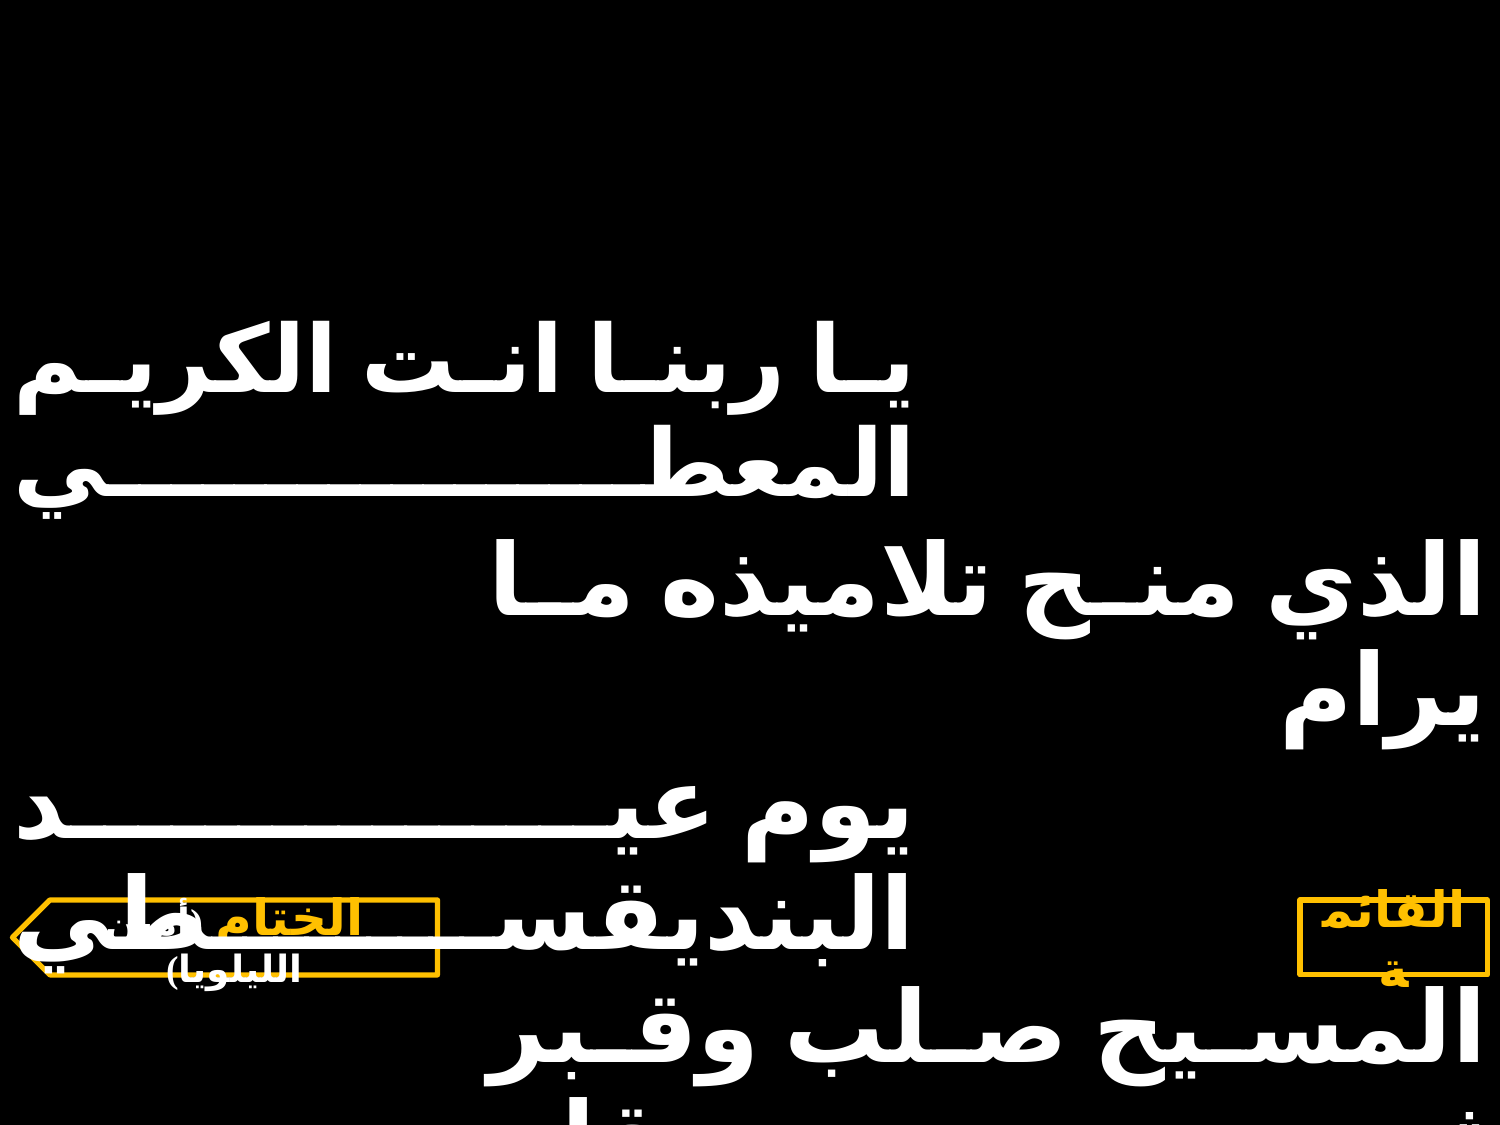

| يا ربنا انت الكريم المعطي |  |  |
| --- | --- | --- |
|  | الذي منح تلاميذه ما يرام |  |
| يوم عيد البنديقسطي |  |  |
|  | المسيح صلب وقبر ثم قام |  |
الختام (أمين الليلويا)
القائمة